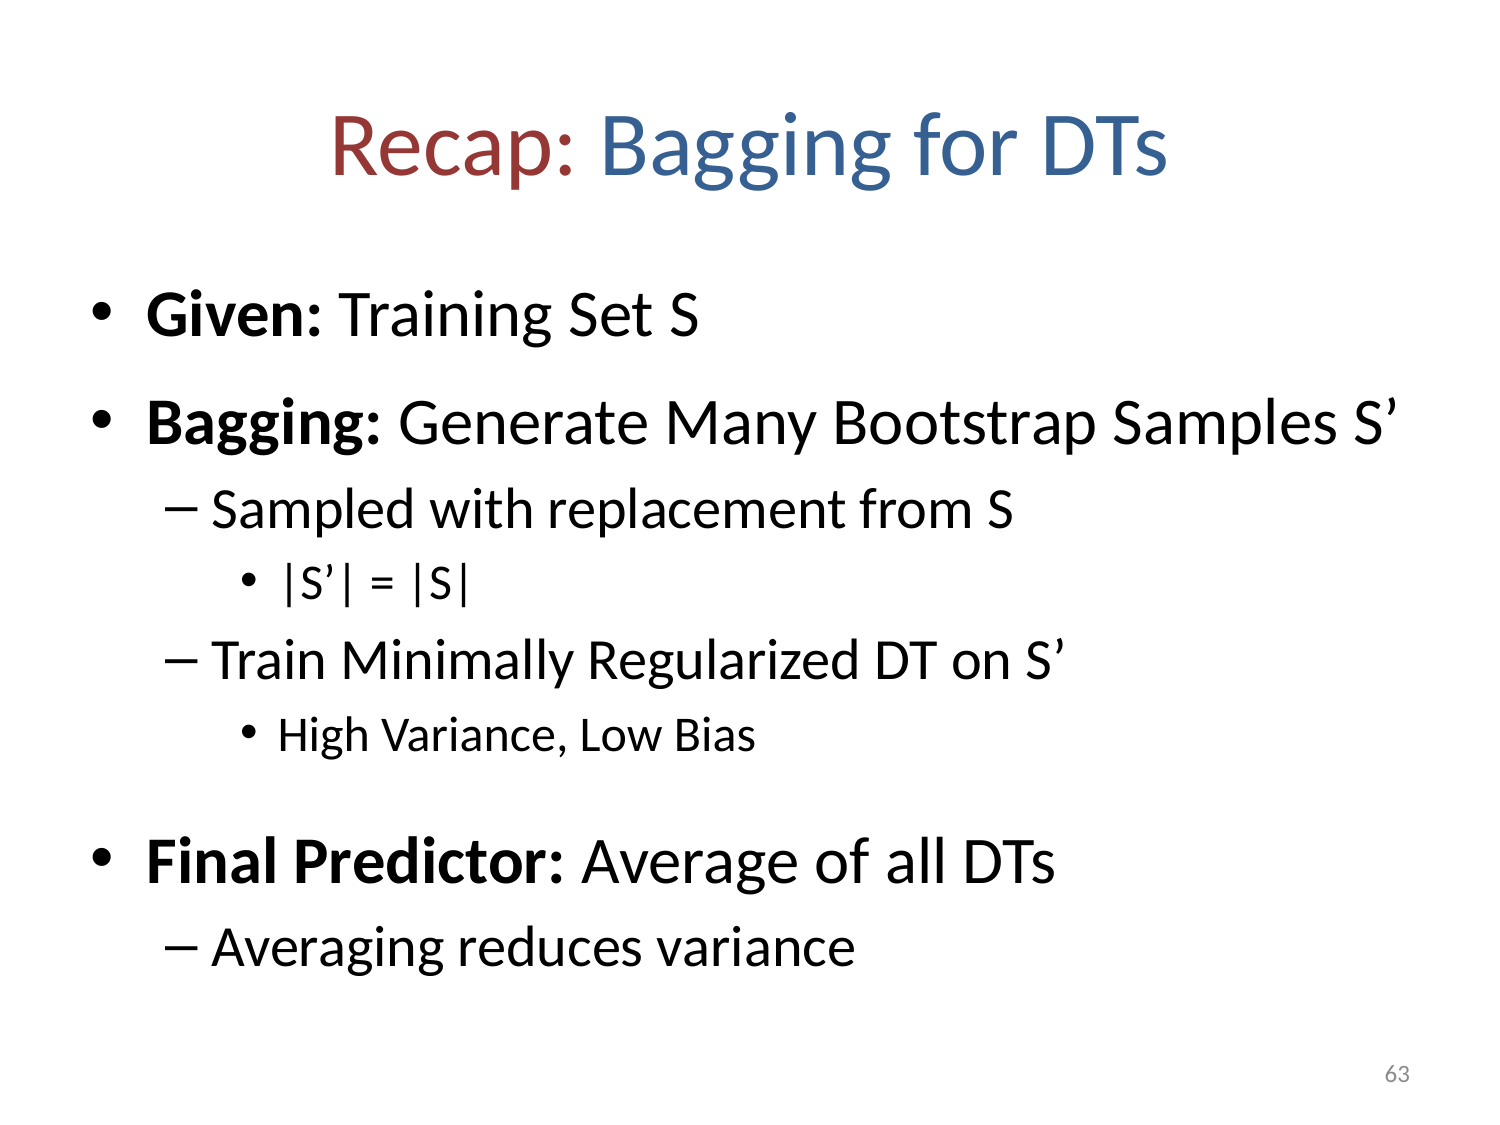

# Recap: Bagging for DTs
Given: Training Set S

Bagging: Generate Many Bootstrap Samples S’
Sampled with replacement from S
|S’| = |S|
Train Minimally Regularized DT on S’
High Variance, Low Bias

Final Predictor: Average of all DTs
Averaging reduces variance
63